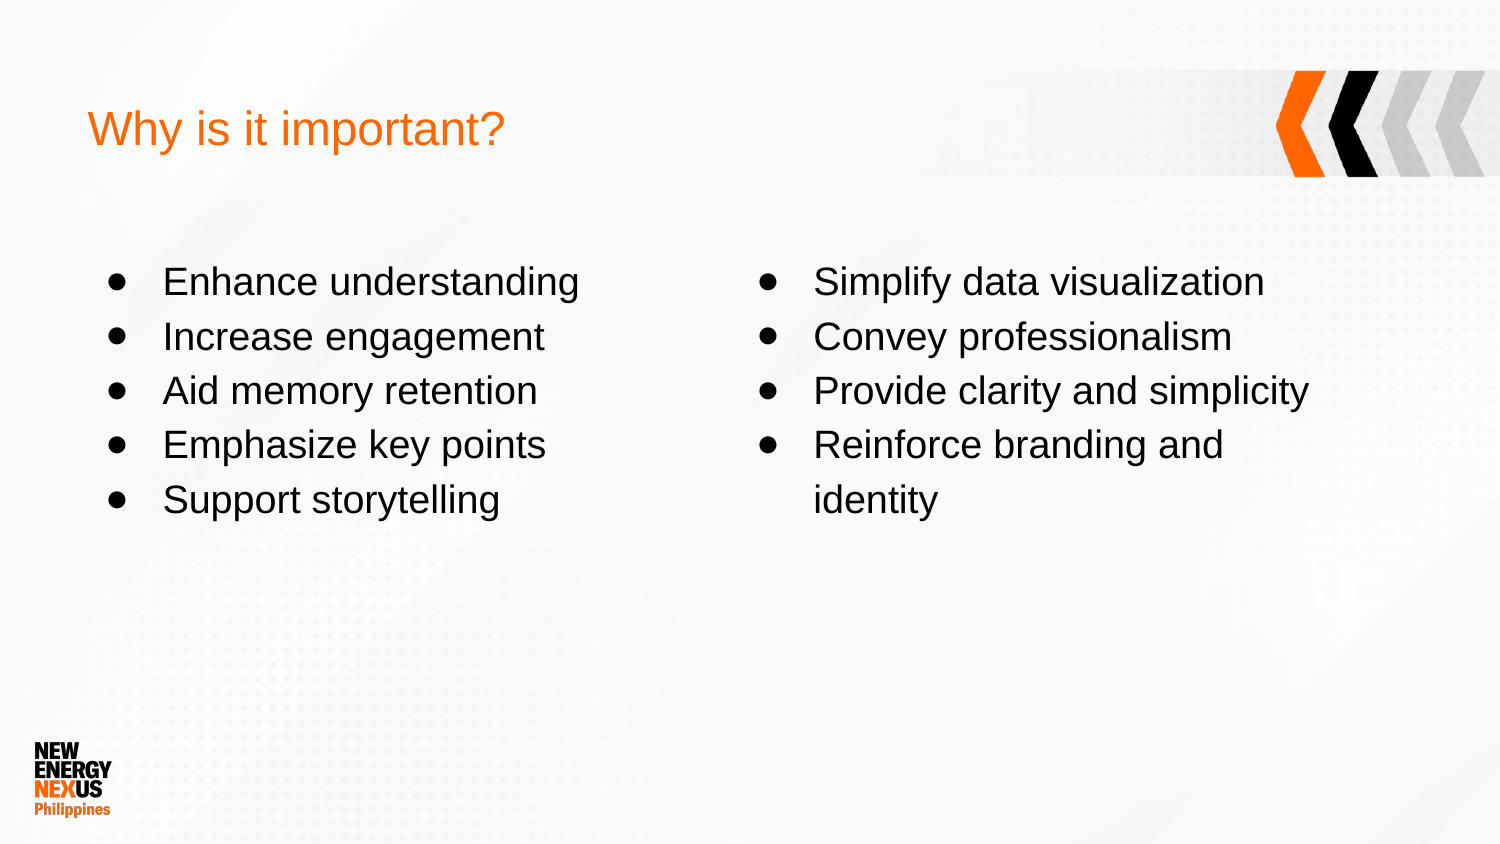

# Why is it important?
Enhance understanding
Increase engagement
Aid memory retention
Emphasize key points
Support storytelling
Simplify data visualization
Convey professionalism
Provide clarity and simplicity
Reinforce branding and identity